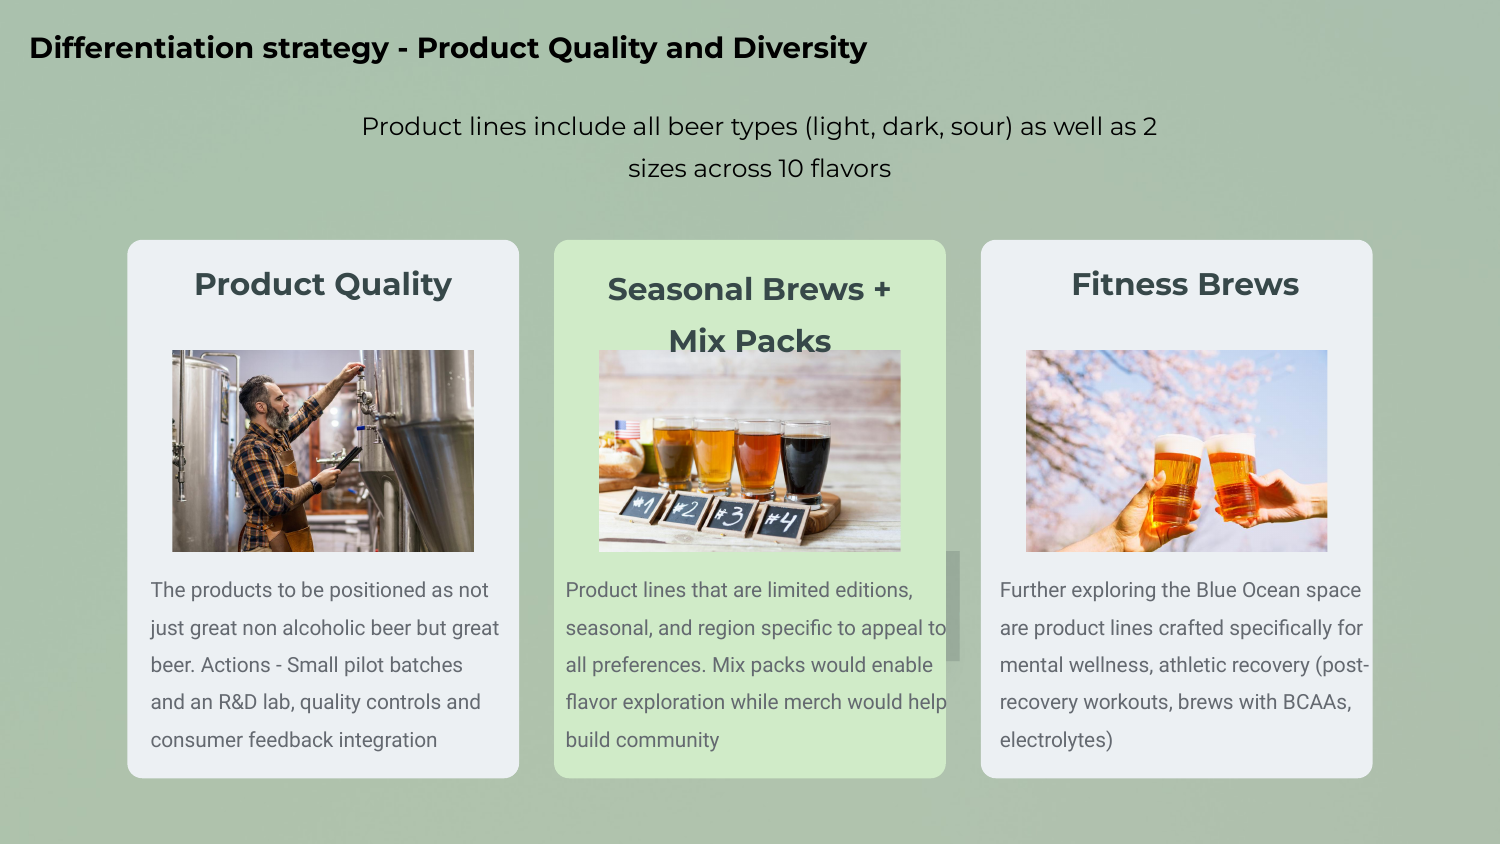

Differentiation strategy - Product Quality and Diversity
Product lines include all beer types (light, dark, sour) as well as 2 sizes across 10 flavors

Product Quality
Fitness Brews
Seasonal Brews + Mix Packs

The products to be positioned as not just great non alcoholic beer but great beer. Actions - Small pilot batches and an R&D lab, quality controls and consumer feedback integration
Product lines that are limited editions, seasonal, and region specific to appeal to all preferences. Mix packs would enable flavor exploration while merch would help build community
Further exploring the Blue Ocean space are product lines crafted specifically for mental wellness, athletic recovery (post-recovery workouts, brews with BCAAs, electrolytes)